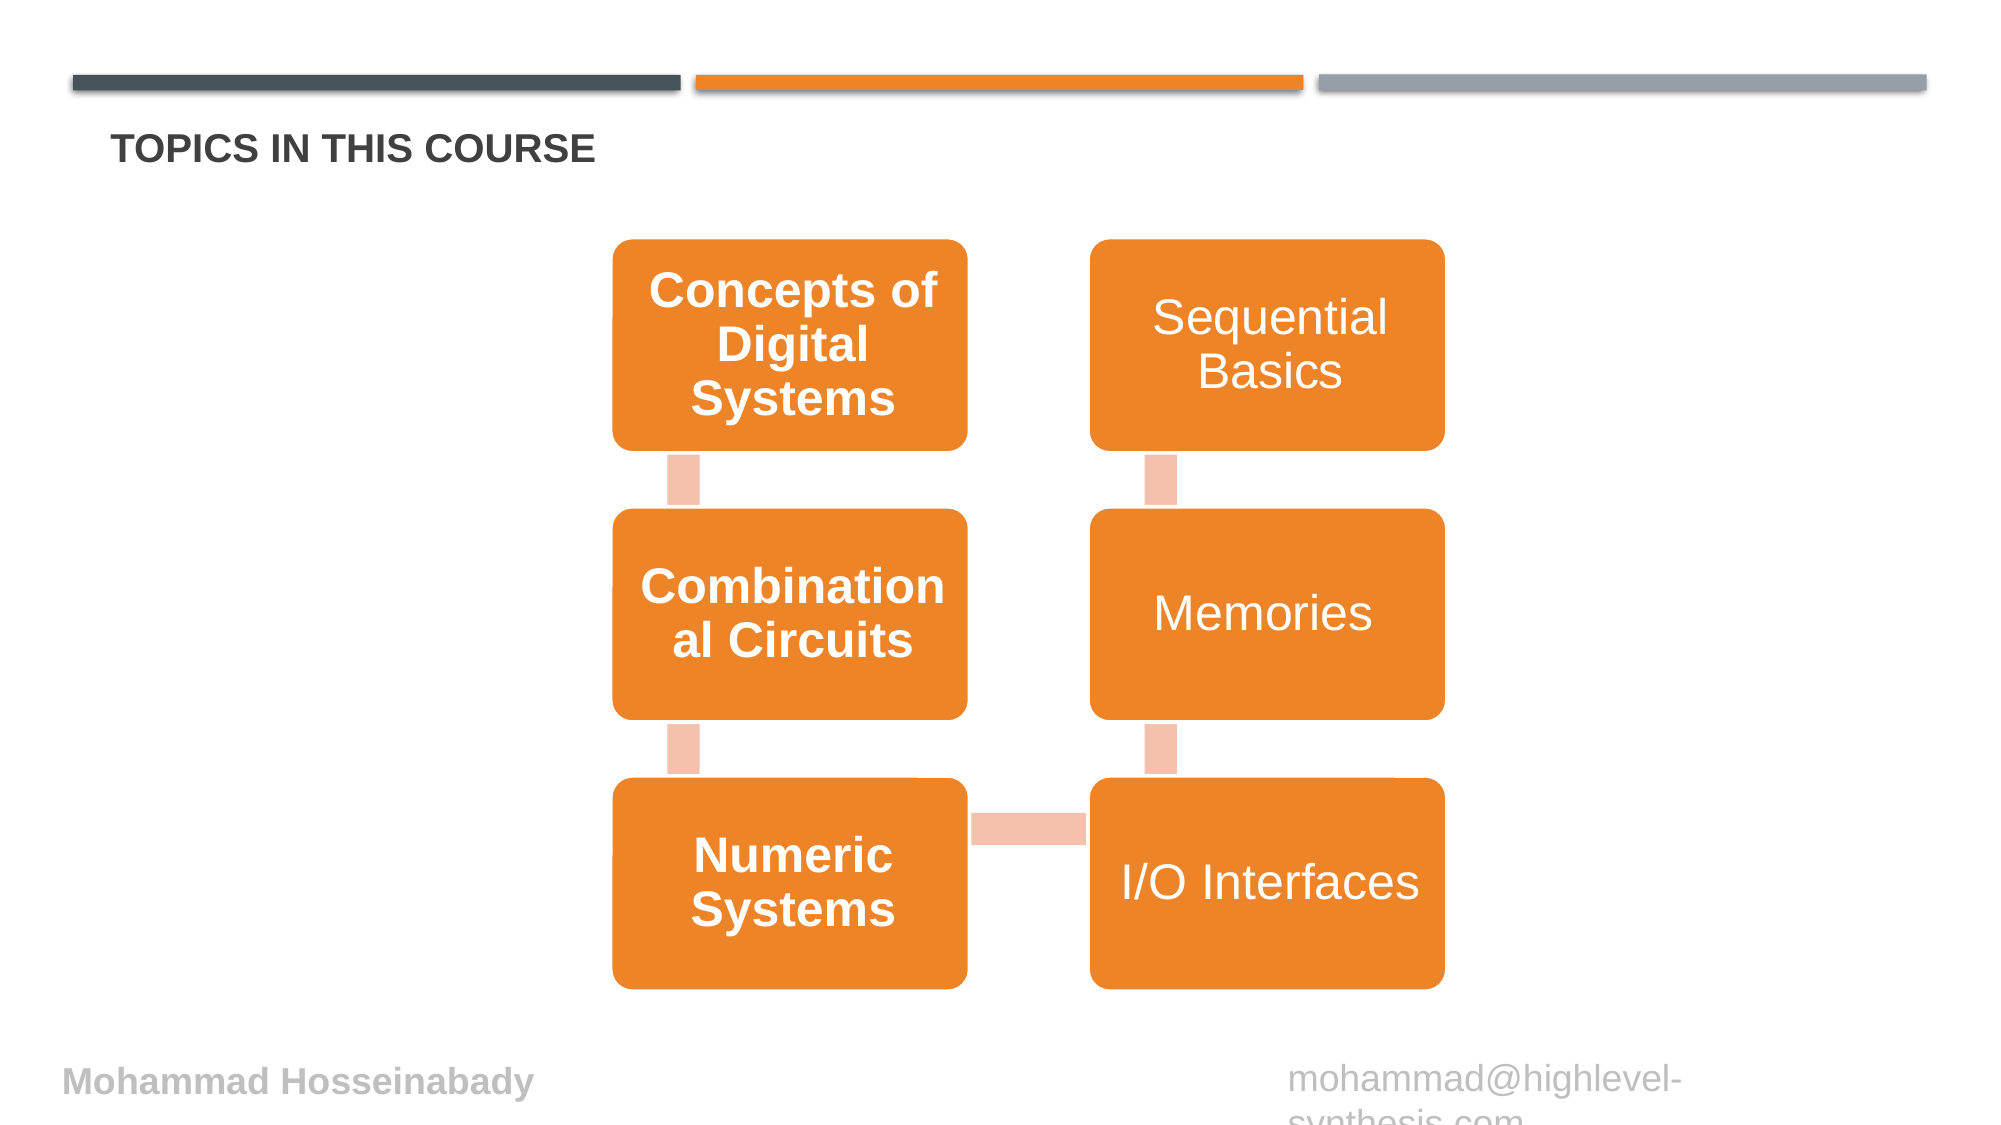

# Topics in this Course
Concepts of Digital Systems
Combinational Circuits
Numeric Systems
I/O Interfaces
Memories
Sequential Basics